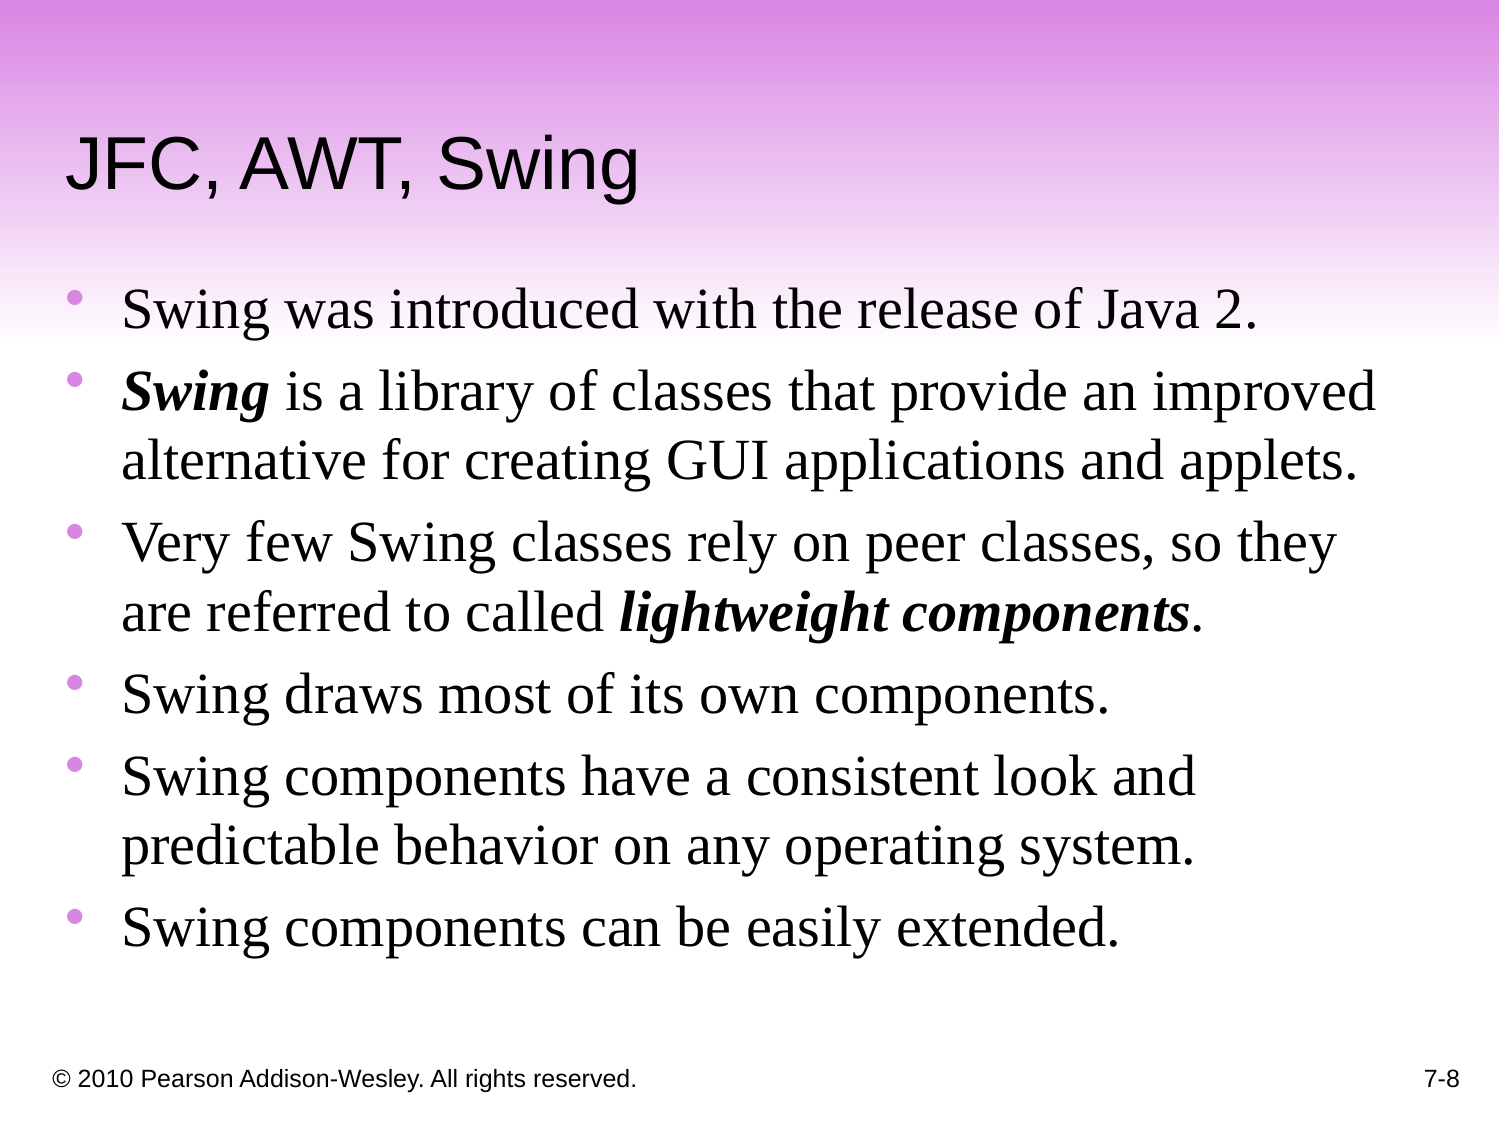

JFC, AWT, Swing
Swing was introduced with the release of Java 2.
Swing is a library of classes that provide an improved alternative for creating GUI applications and applets.
Very few Swing classes rely on peer classes, so they are referred to called lightweight components.
Swing draws most of its own components.
Swing components have a consistent look and predictable behavior on any operating system.
Swing components can be easily extended.
7-8